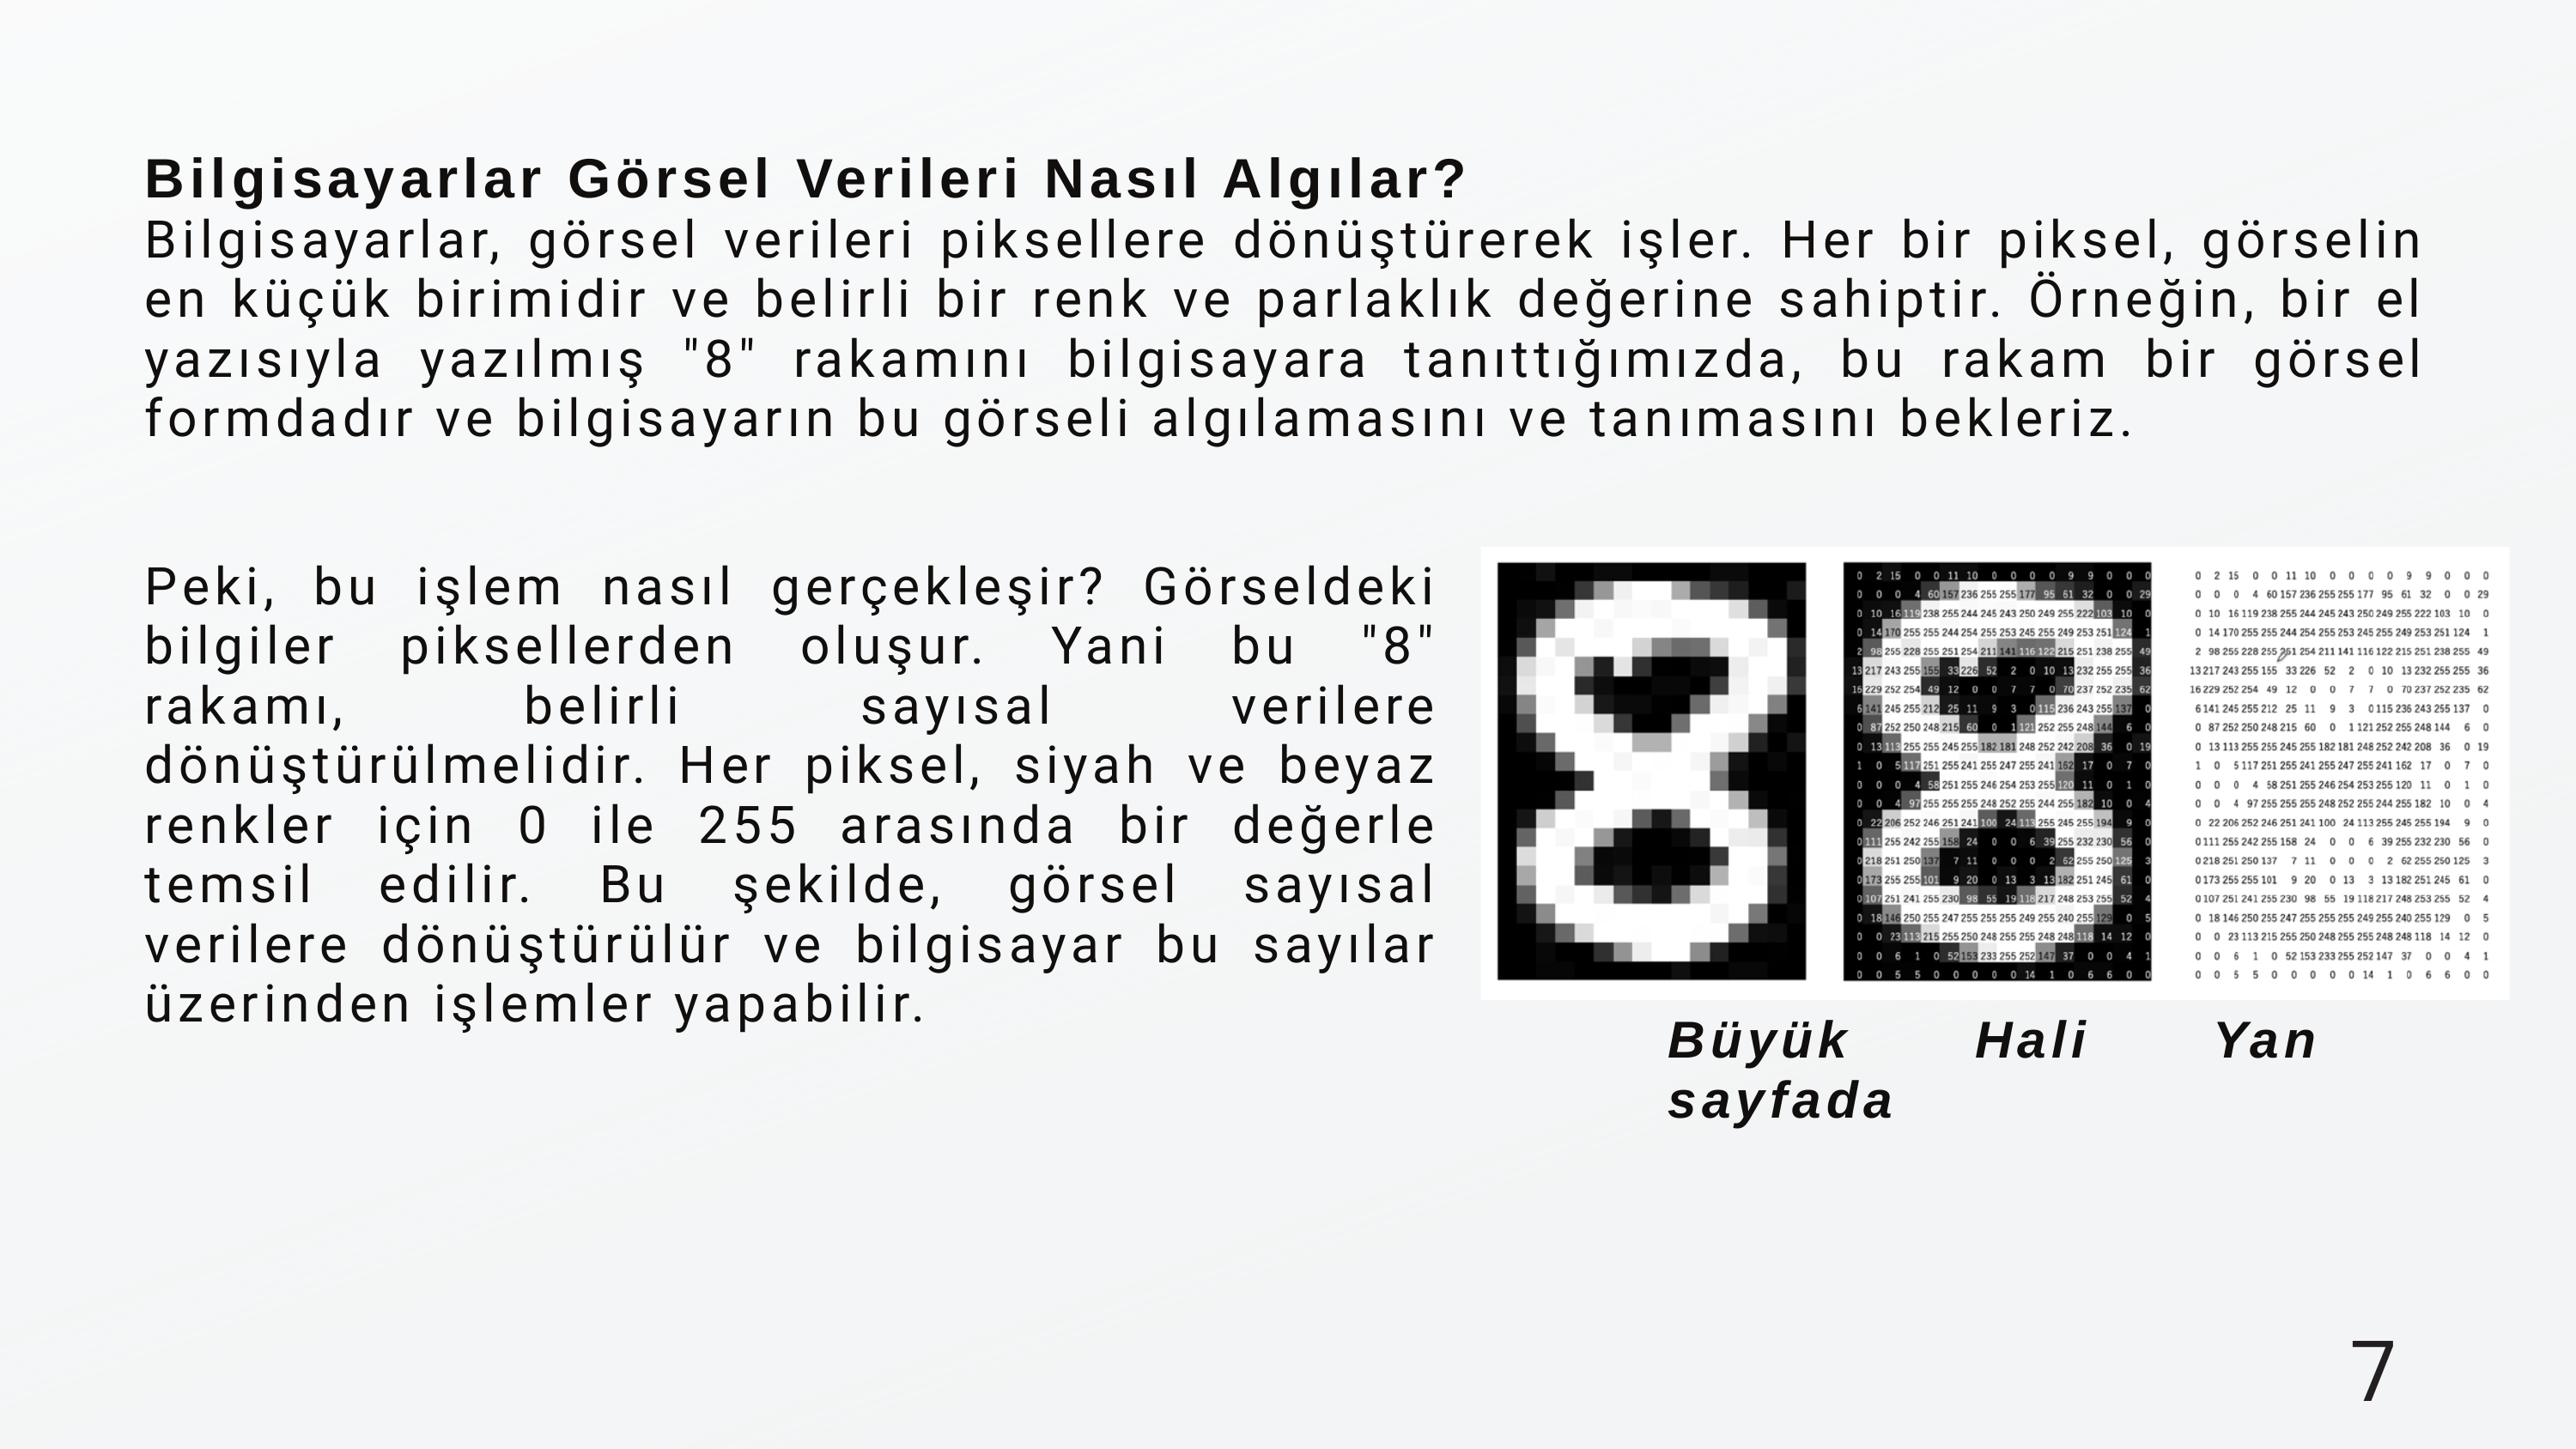

Bilgisayarlar Görsel Verileri Nasıl Algılar?
Bilgisayarlar, görsel verileri piksellere dönüştürerek işler. Her bir piksel, görselin en küçük birimidir ve belirli bir renk ve parlaklık değerine sahiptir. Örneğin, bir el yazısıyla yazılmış "8" rakamını bilgisayara tanıttığımızda, bu rakam bir görsel formdadır ve bilgisayarın bu görseli algılamasını ve tanımasını bekleriz.

Peki, bu işlem nasıl gerçekleşir? Görseldeki bilgiler piksellerden oluşur. Yani bu "8" rakamı, belirli sayısal verilere dönüştürülmelidir. Her piksel, siyah ve beyaz renkler için 0 ile 255 arasında bir değerle temsil edilir. Bu şekilde, görsel sayısal verilere dönüştürülür ve bilgisayar bu sayılar üzerinden işlemler yapabilir.
Büyük Hali Yan sayfada
7